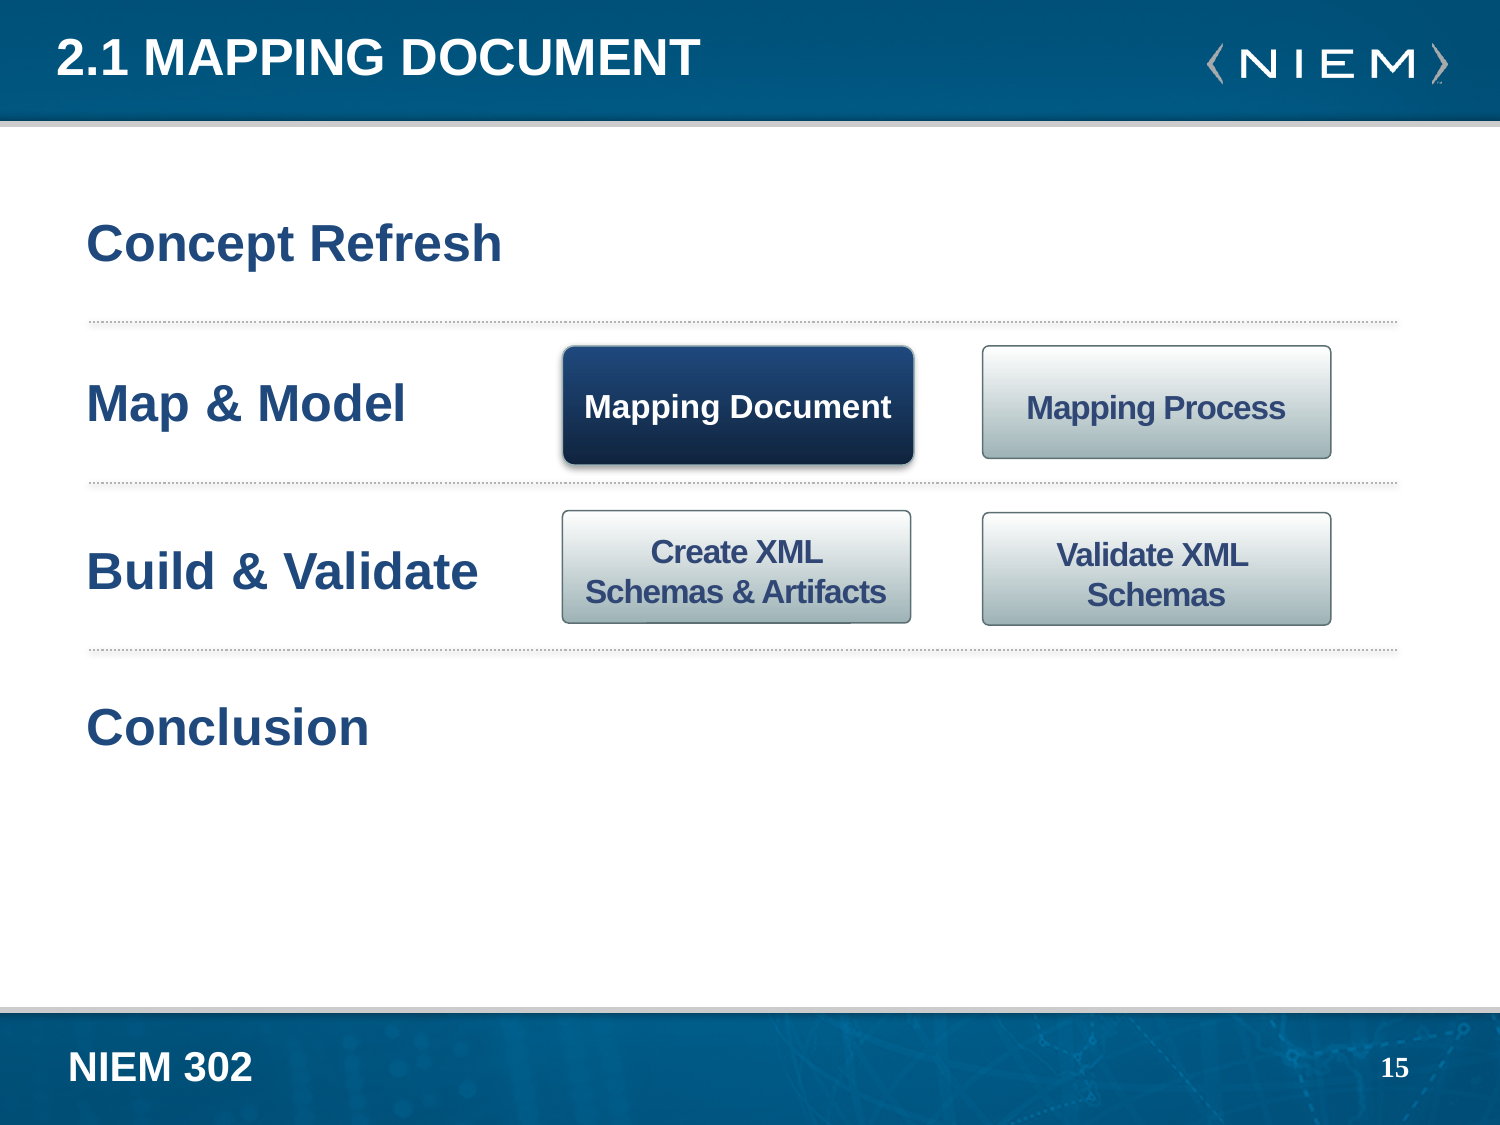

# 2.1 Mapping Document
Concept Refresh
Mapping Process
Mapping Document
Map & Model
Create XML Schemas & Artifacts
Validate XML
Schemas
Build & Validate
Conclusion
15